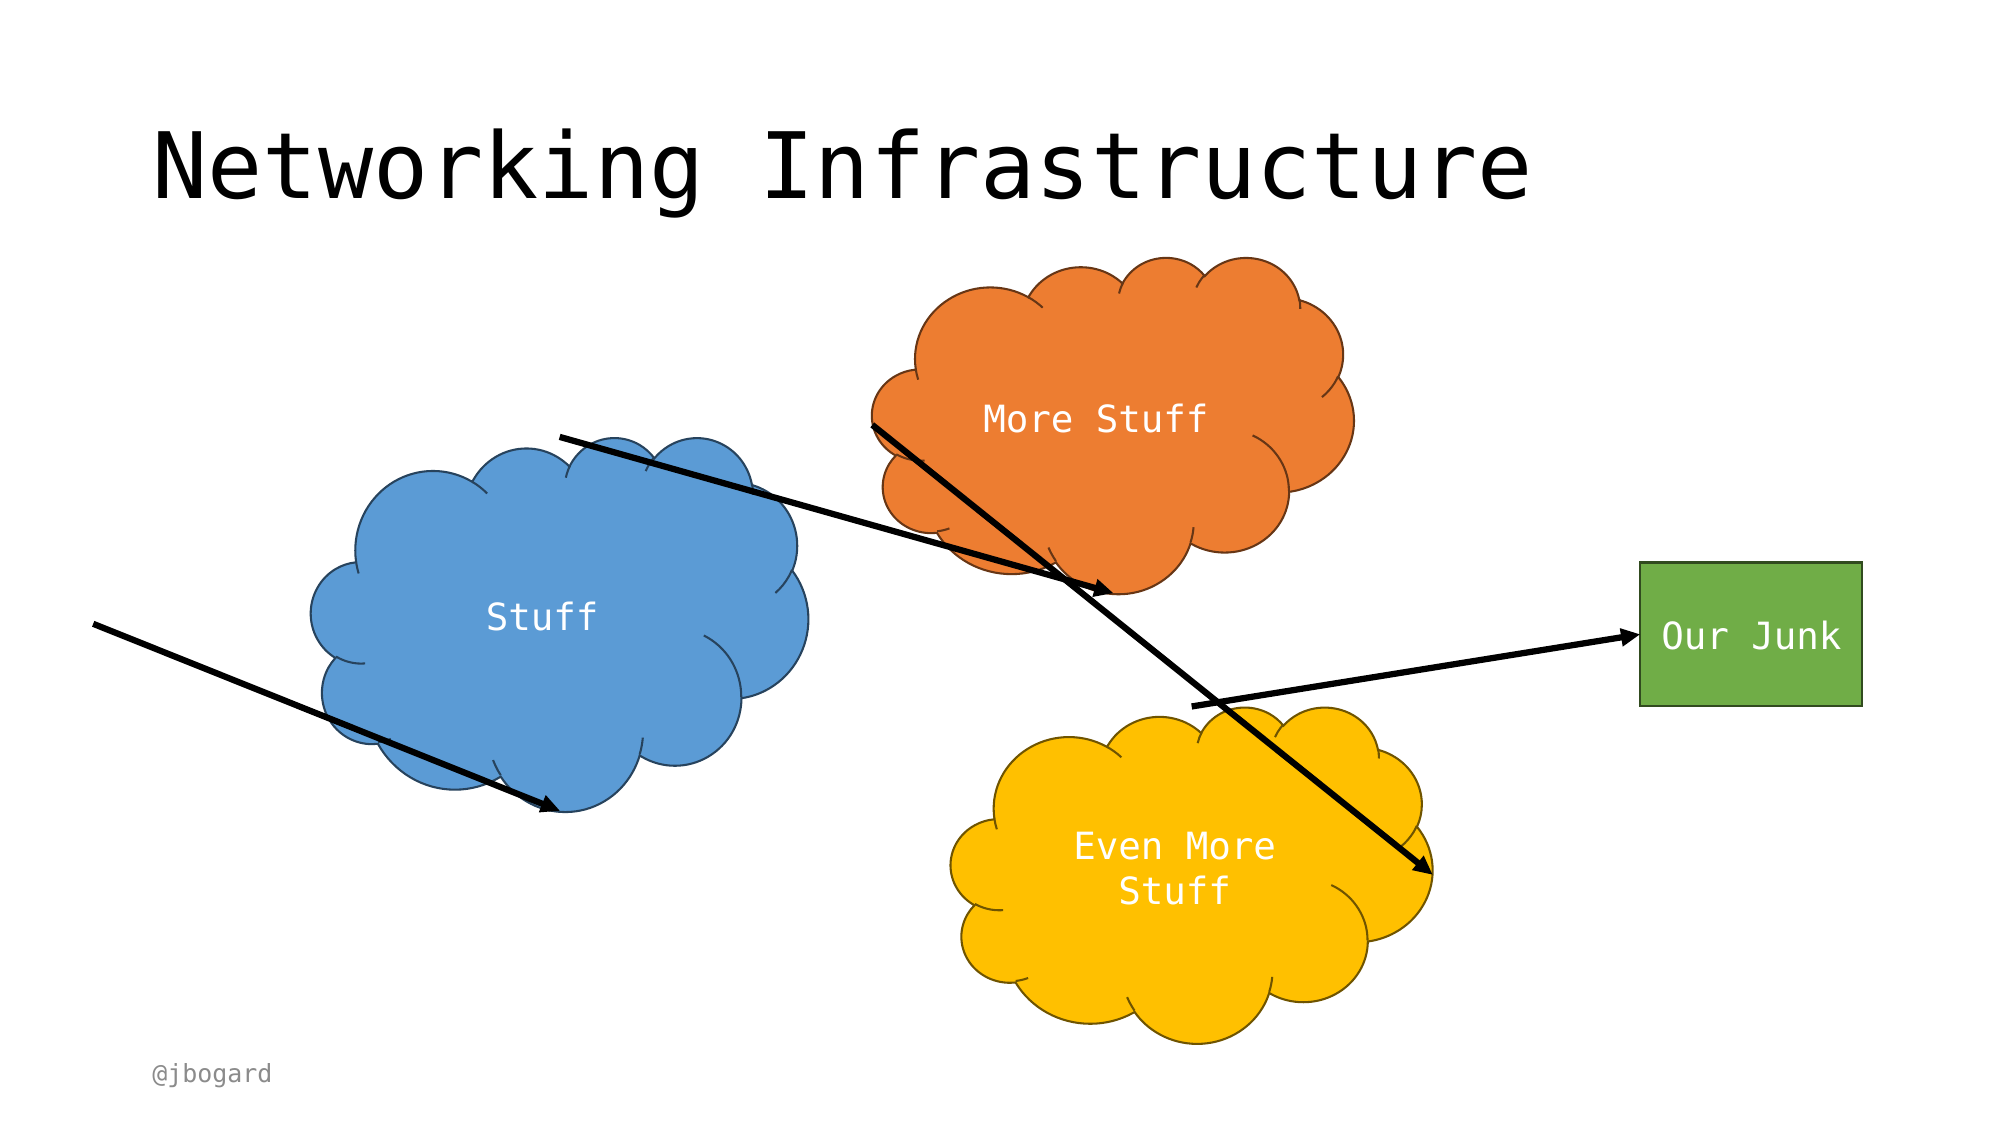

# Networking Infrastructure
More Stuff
Stuff
Our Junk
Even More Stuff
@jbogard